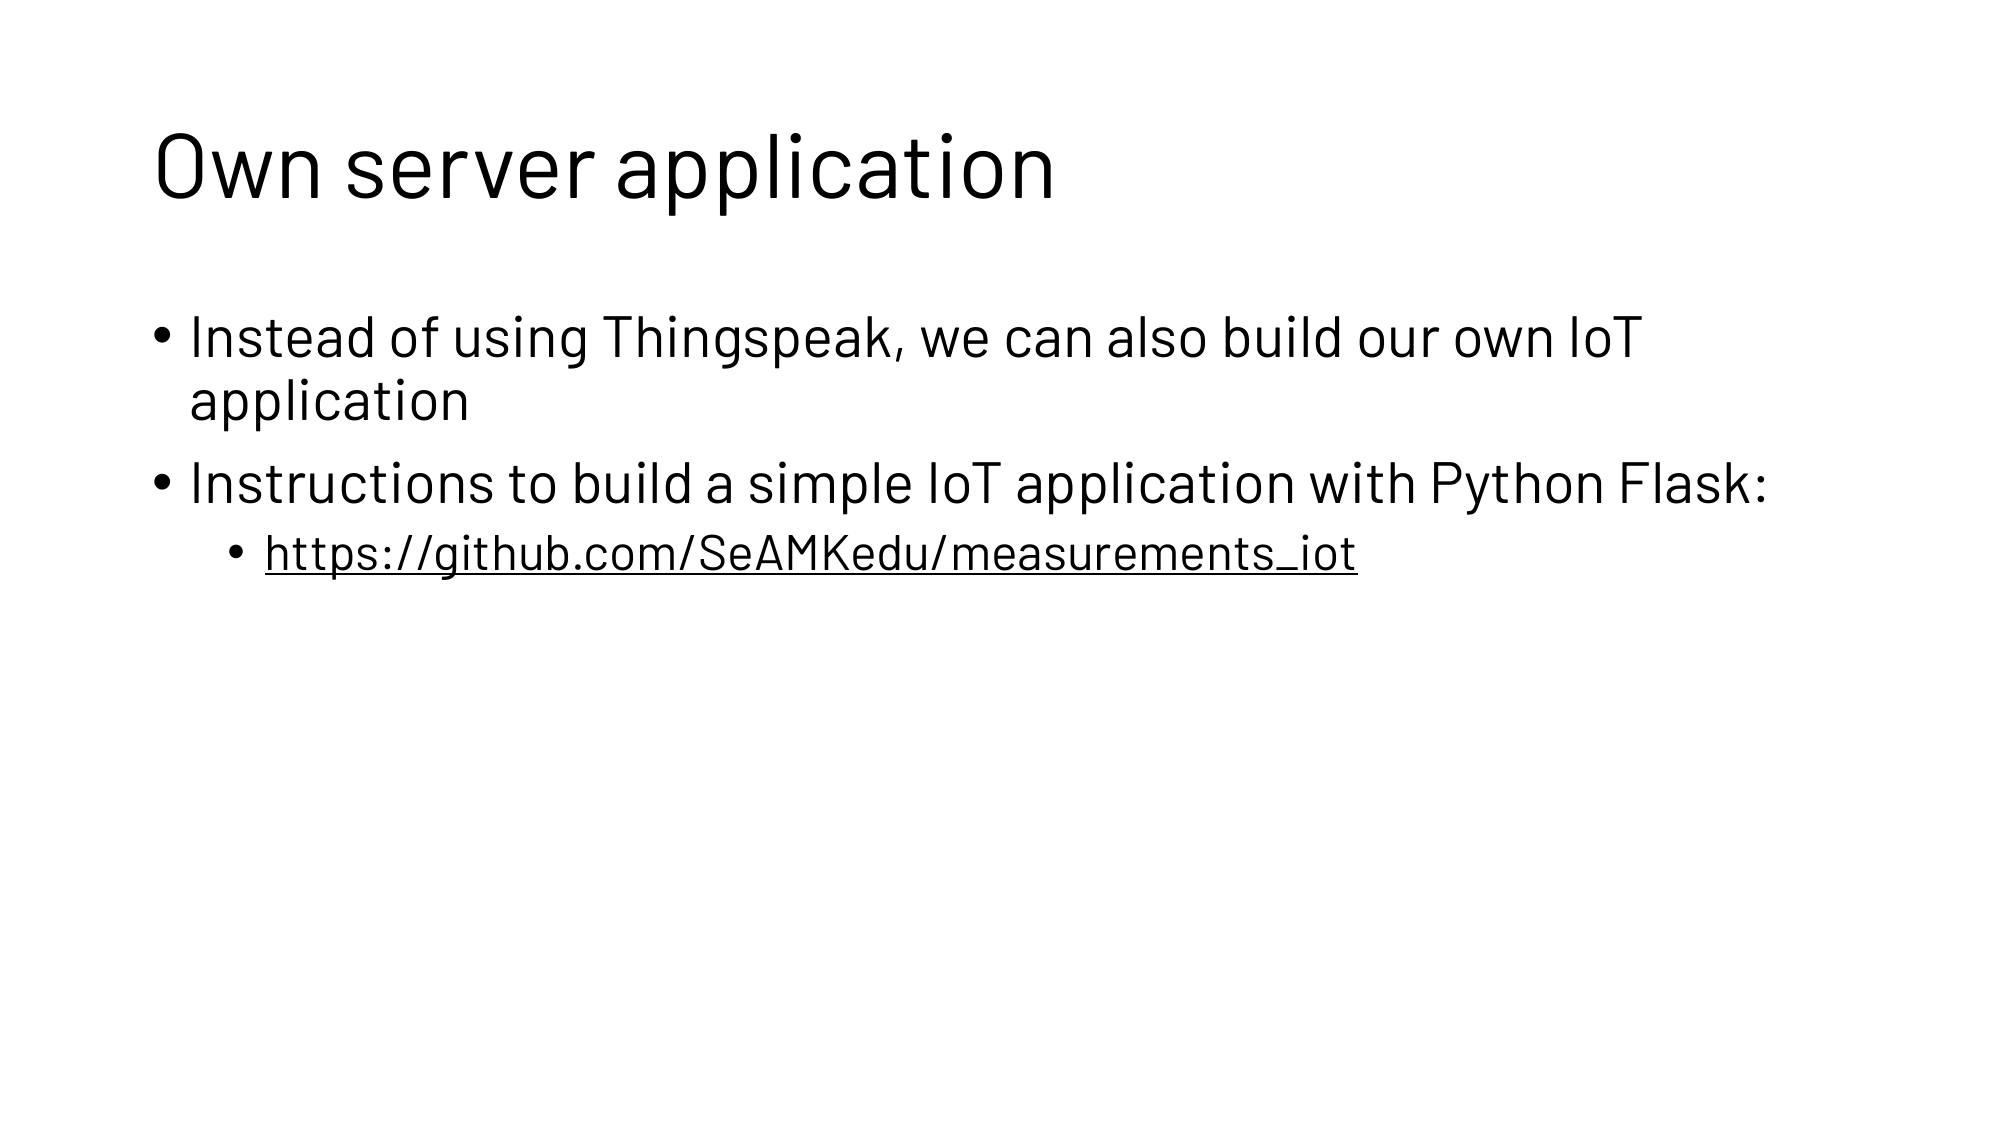

# Own server application
Instead of using Thingspeak, we can also build our own IoT application
Instructions to build a simple IoT application with Python Flask:
https://github.com/SeAMKedu/measurements_iot